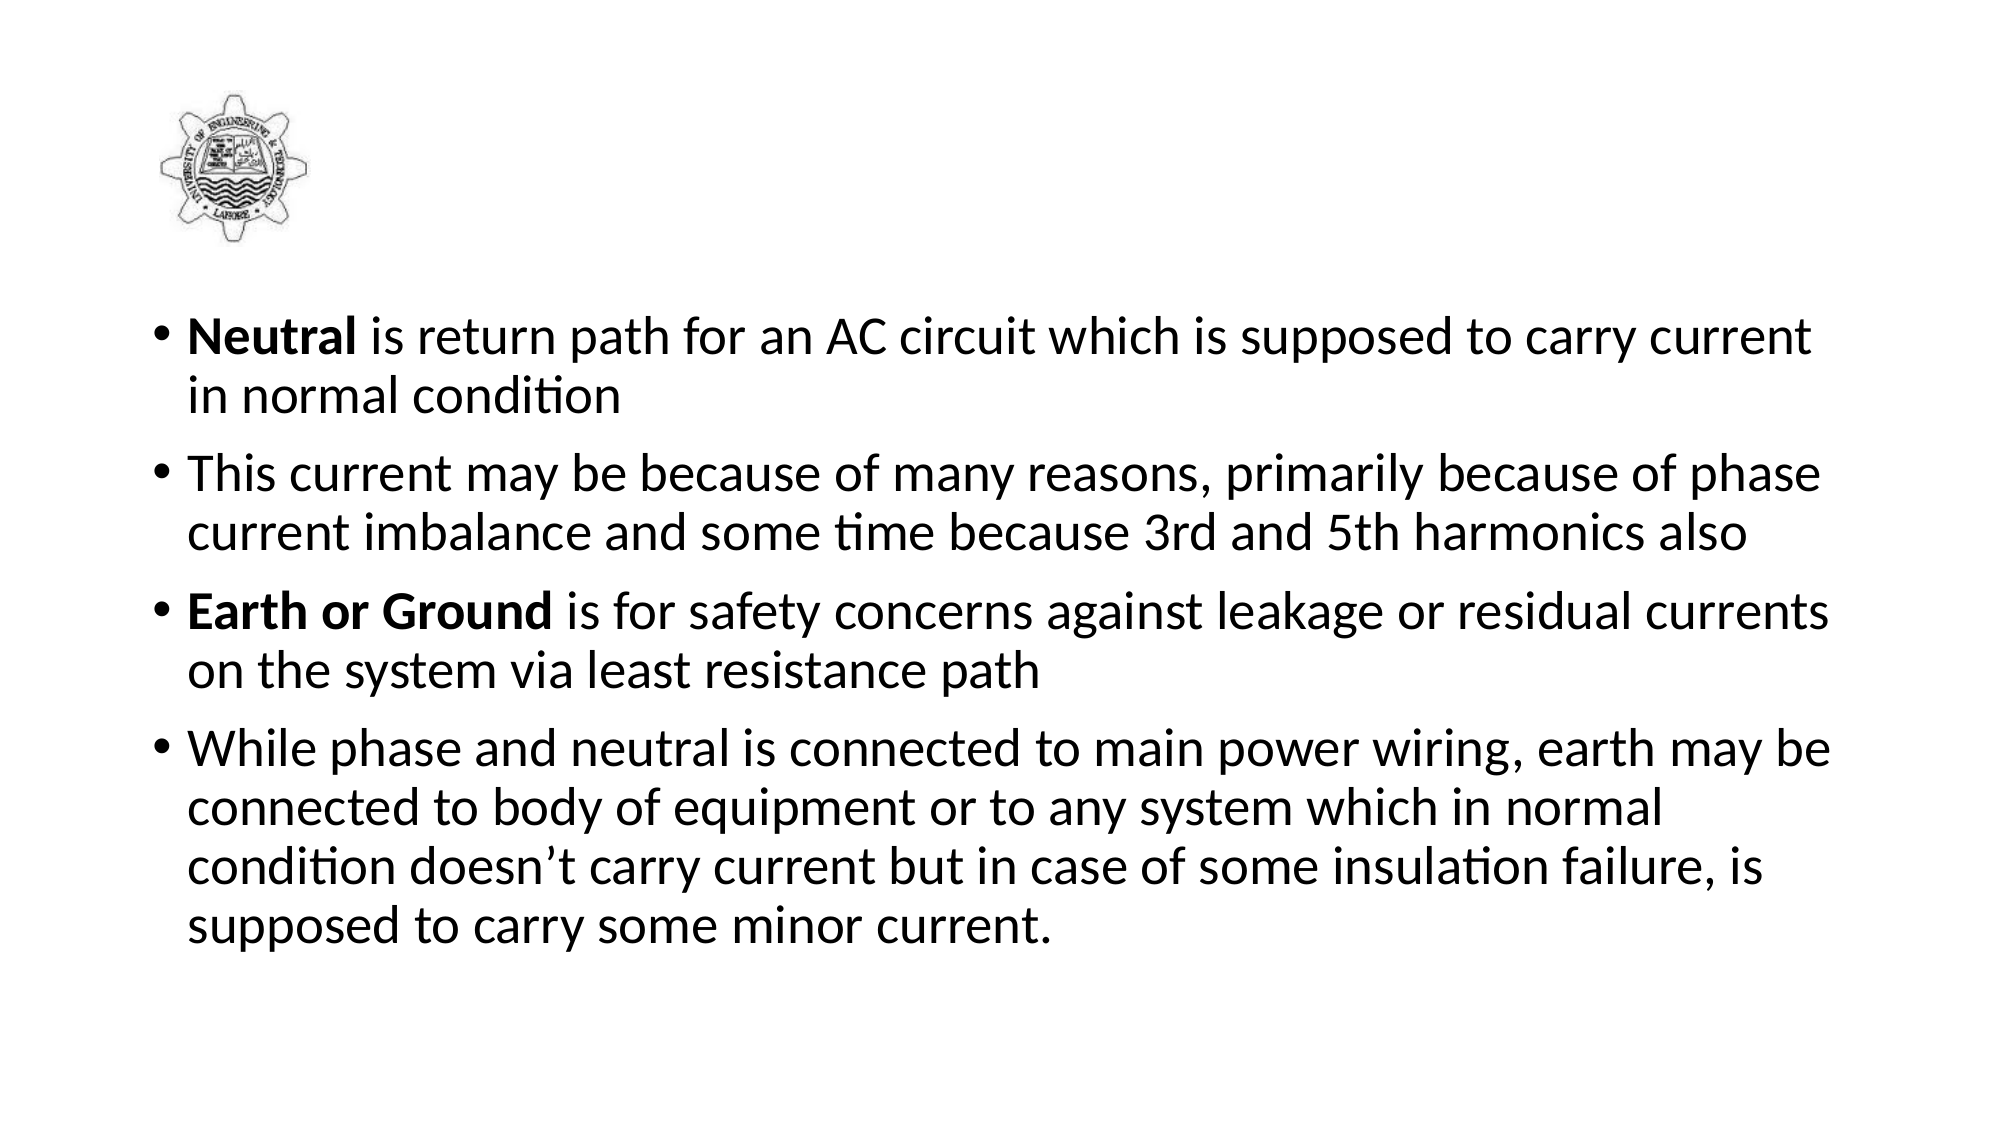

#
Neutral is return path for an AC circuit which is supposed to carry current in normal condition
This current may be because of many reasons, primarily because of phase current imbalance and some time because 3rd and 5th harmonics also
Earth or Ground is for safety concerns against leakage or residual currents on the system via least resistance path
While phase and neutral is connected to main power wiring, earth may be connected to body of equipment or to any system which in normal condition doesn’t carry current but in case of some insulation failure, is supposed to carry some minor current.